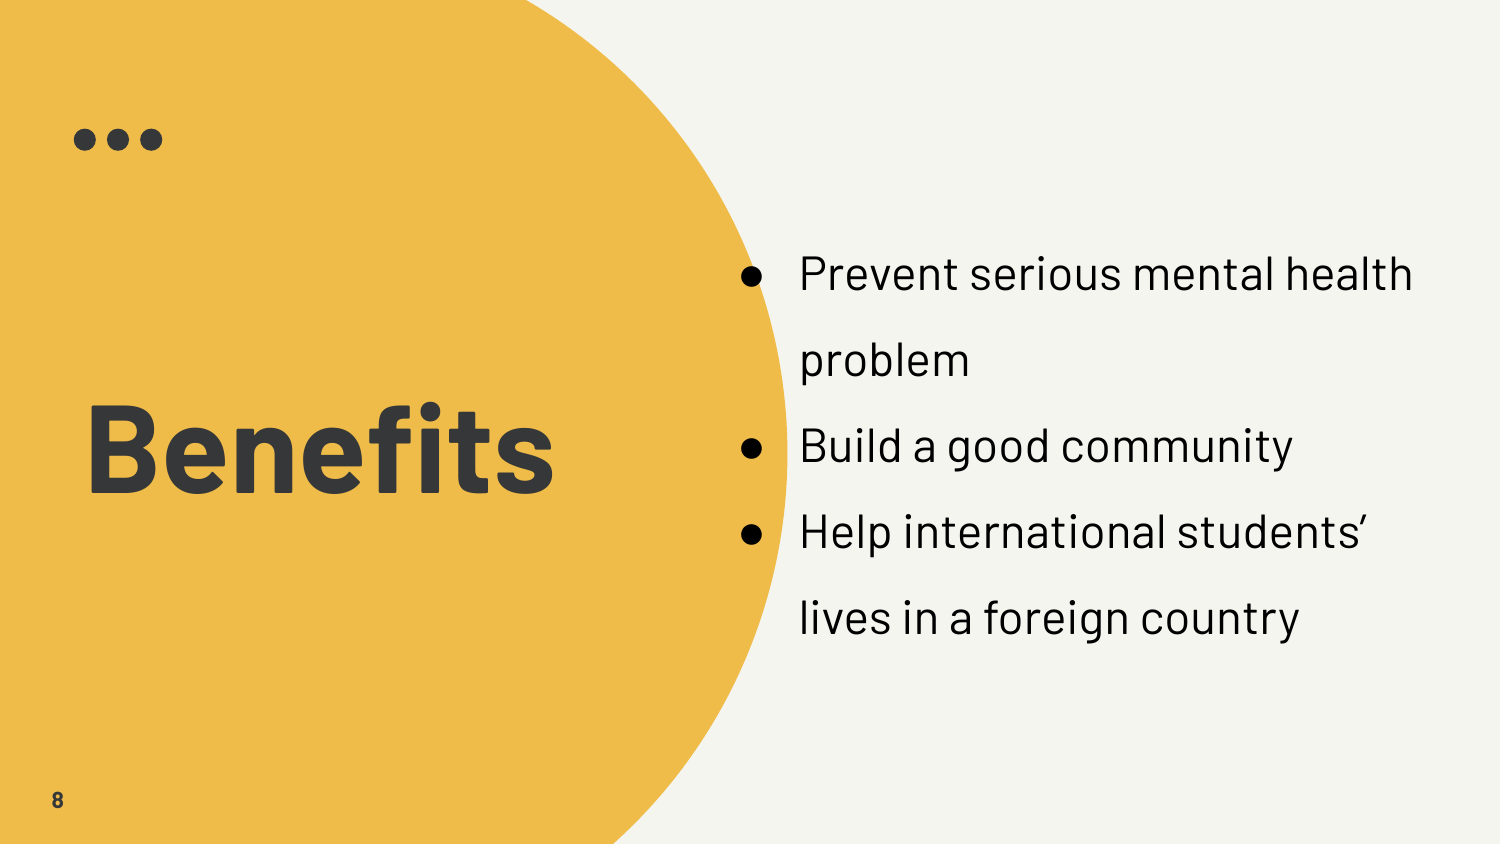

Prevent serious mental health problem
Build a good community
Help international students’ lives in a foreign country

# Benefits
8